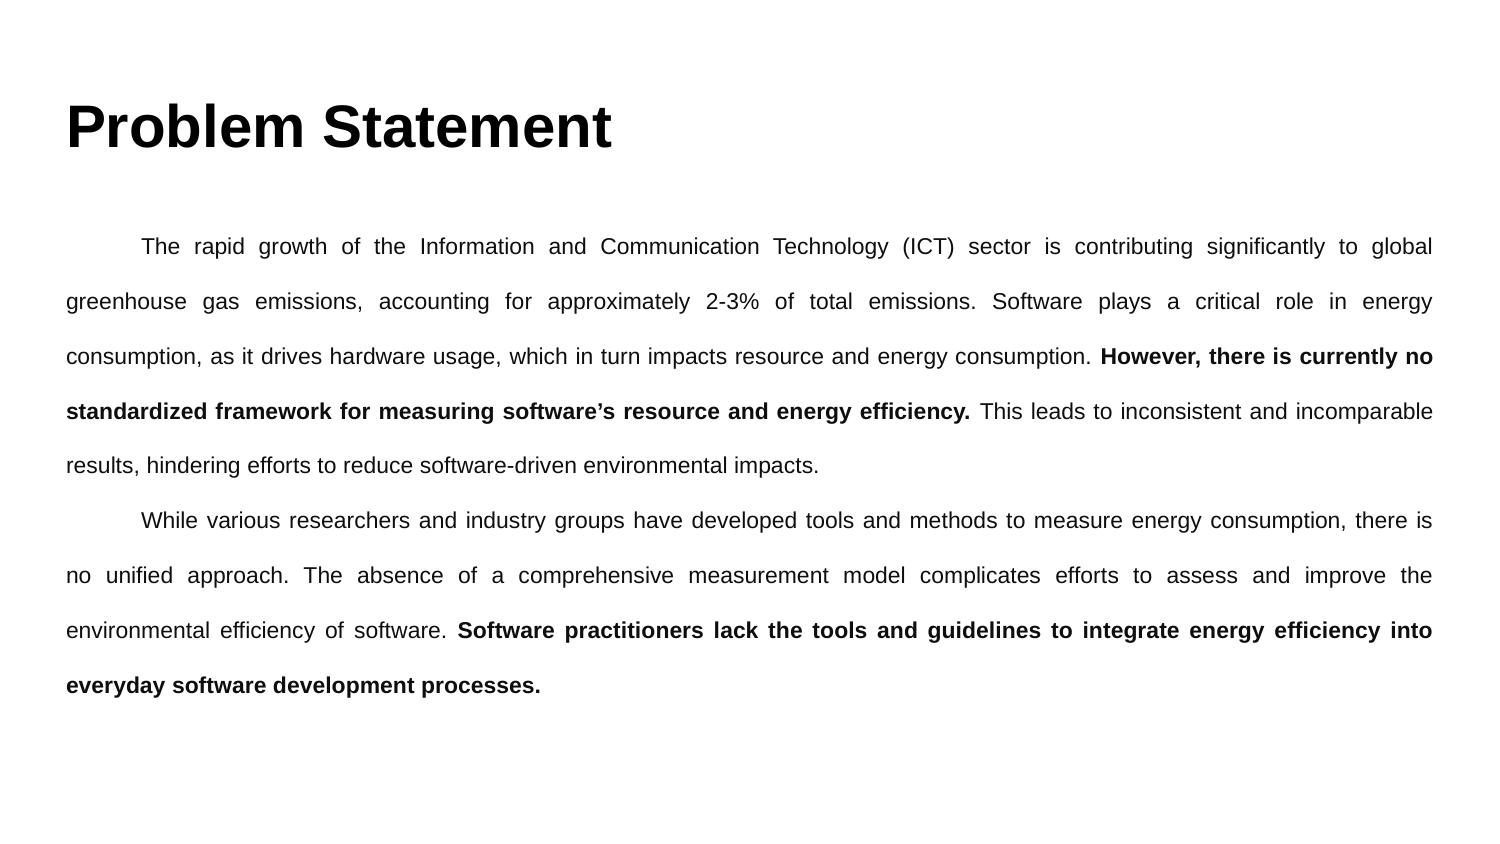

# Problem Statement
The rapid growth of the Information and Communication Technology (ICT) sector is contributing significantly to global greenhouse gas emissions, accounting for approximately 2-3% of total emissions. Software plays a critical role in energy consumption, as it drives hardware usage, which in turn impacts resource and energy consumption. However, there is currently no standardized framework for measuring software’s resource and energy efficiency. This leads to inconsistent and incomparable results, hindering efforts to reduce software-driven environmental impacts.
While various researchers and industry groups have developed tools and methods to measure energy consumption, there is no unified approach. The absence of a comprehensive measurement model complicates efforts to assess and improve the environmental efficiency of software. Software practitioners lack the tools and guidelines to integrate energy efficiency into everyday software development processes.